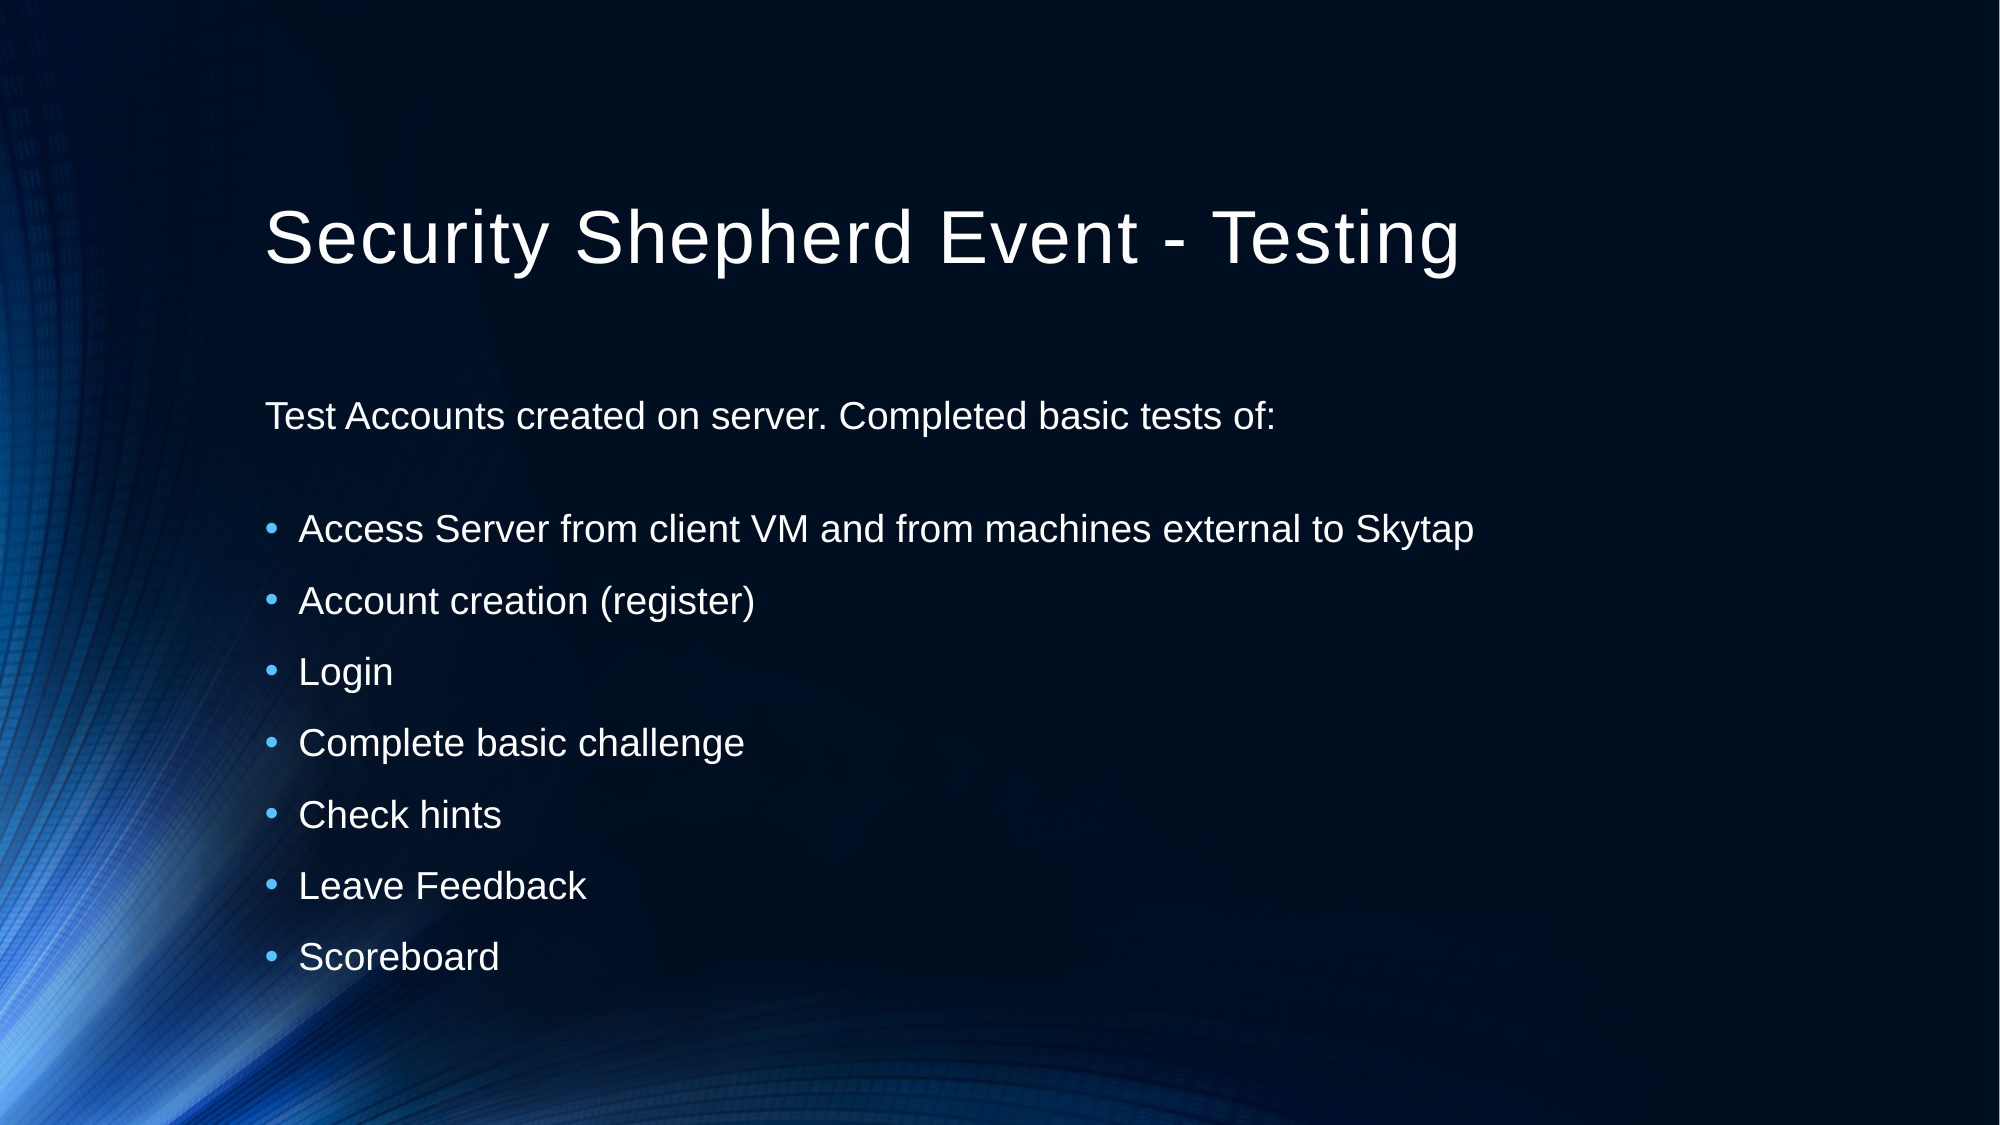

# Security Shepherd Event - Testing

Test Accounts created on server. Completed basic tests of:
Access Server from client VM and from machines external to Skytap
Account creation (register)
Login
Complete basic challenge
Check hints
Leave Feedback
Scoreboard